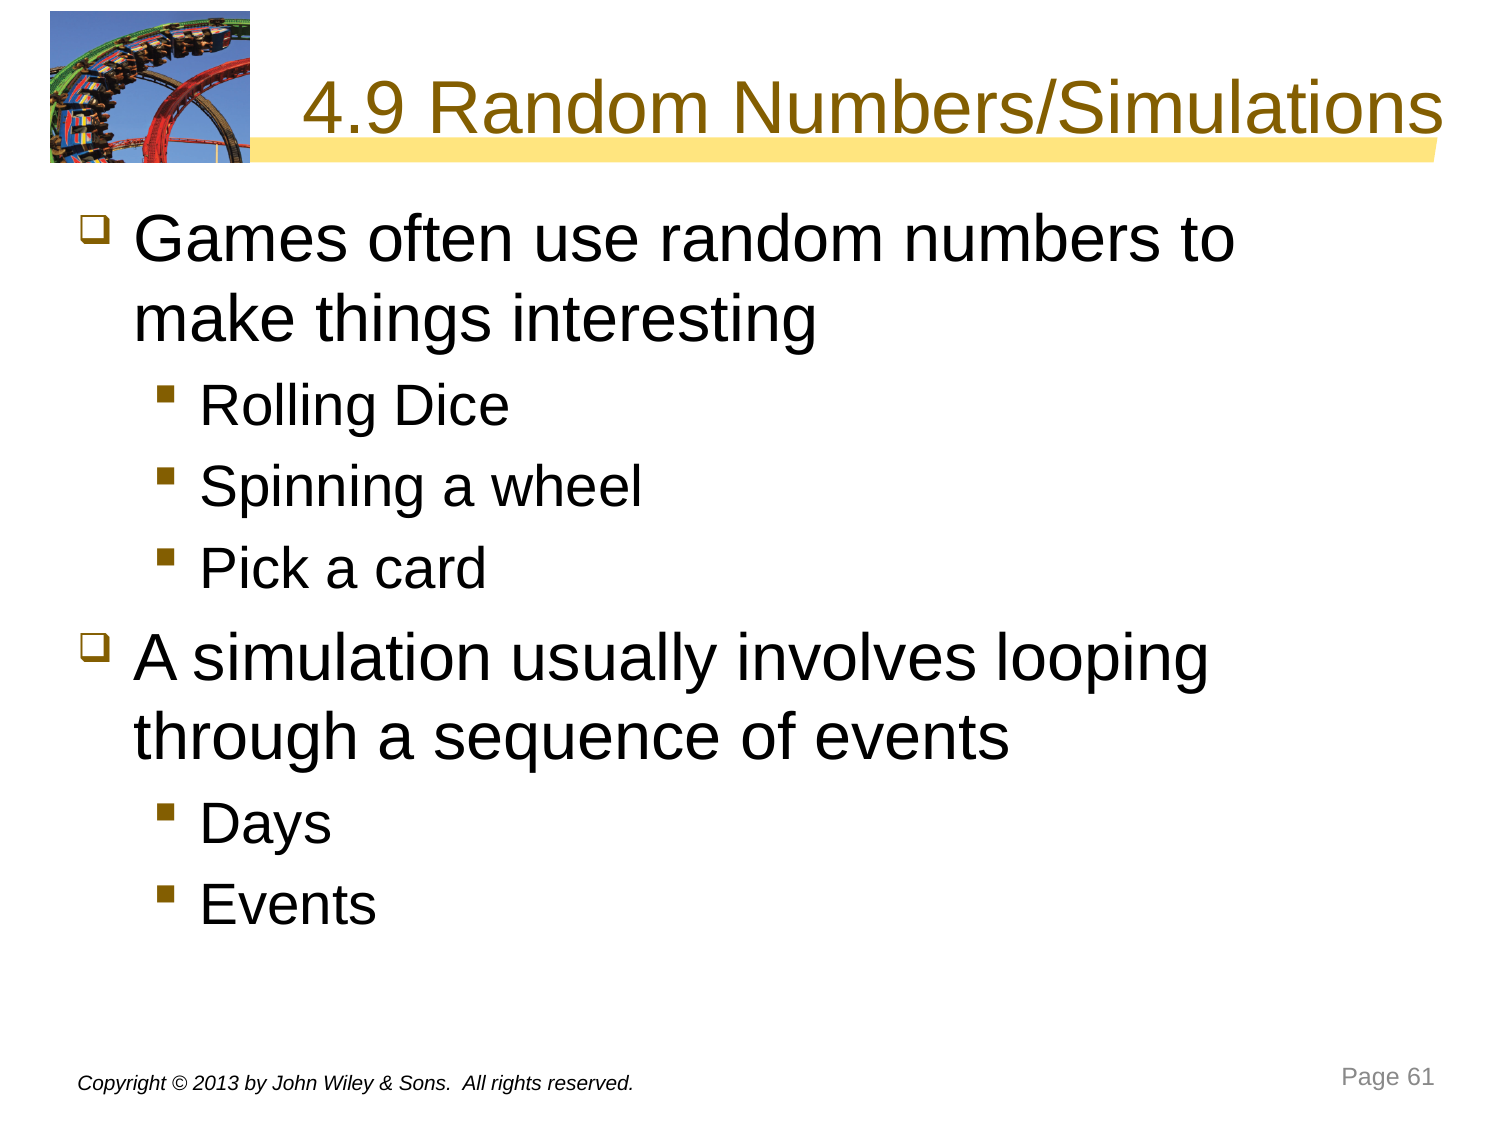

# 4.9 Random Numbers/Simulations
Games often use random numbers to make things interesting
Rolling Dice
Spinning a wheel
Pick a card
A simulation usually involves looping through a sequence of events
Days
Events

Copyright © 2013 by John Wiley & Sons.  All rights reserved.
Page 61